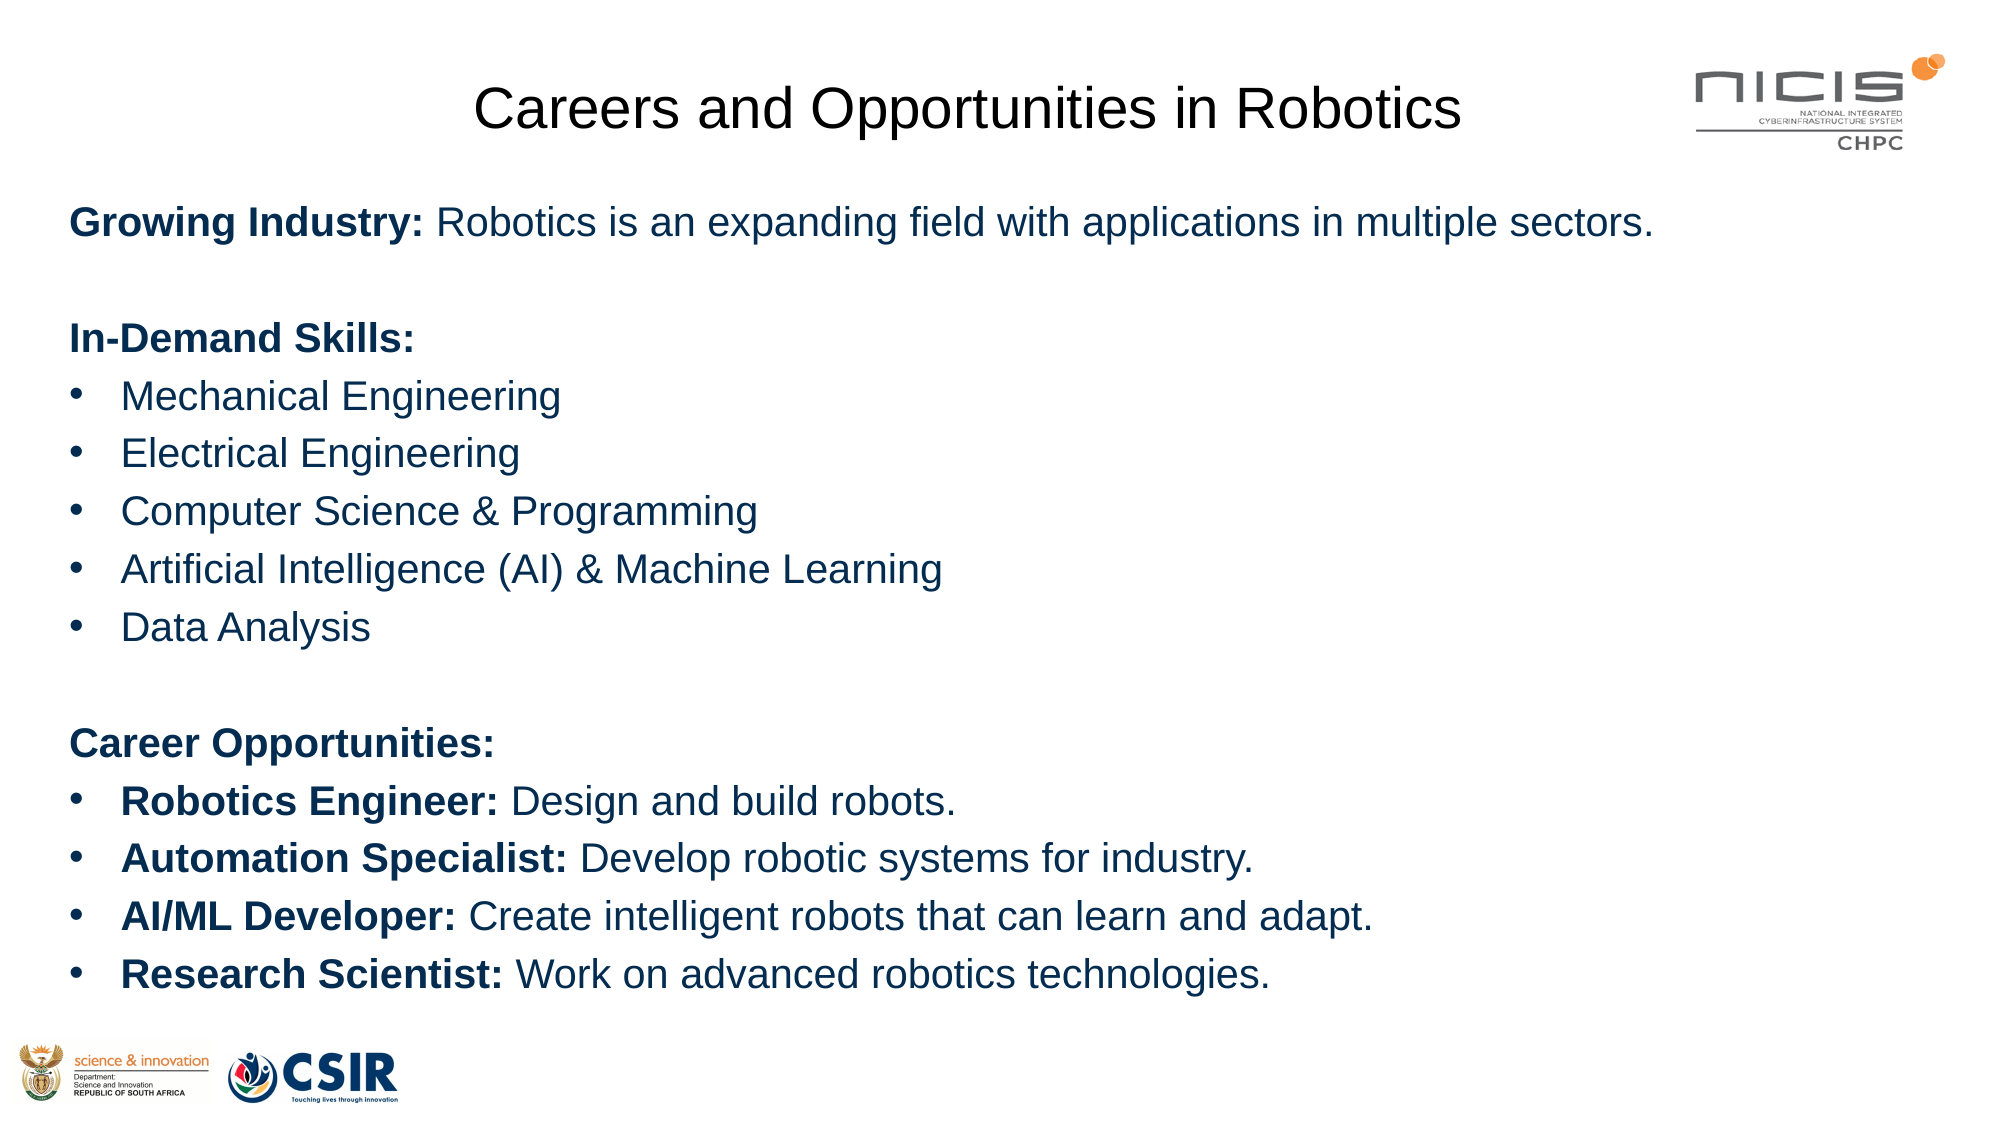

Careers and Opportunities in Robotics
Growing Industry: Robotics is an expanding field with applications in multiple sectors.

In-Demand Skills:
	Mechanical Engineering
	Electrical Engineering
	Computer Science & Programming
	Artificial Intelligence (AI) & Machine Learning
	Data Analysis

Career Opportunities:
	Robotics Engineer: Design and build robots.
	Automation Specialist: Develop robotic systems for industry.
	AI/ML Developer: Create intelligent robots that can learn and adapt.
	Research Scientist: Work on advanced robotics technologies.